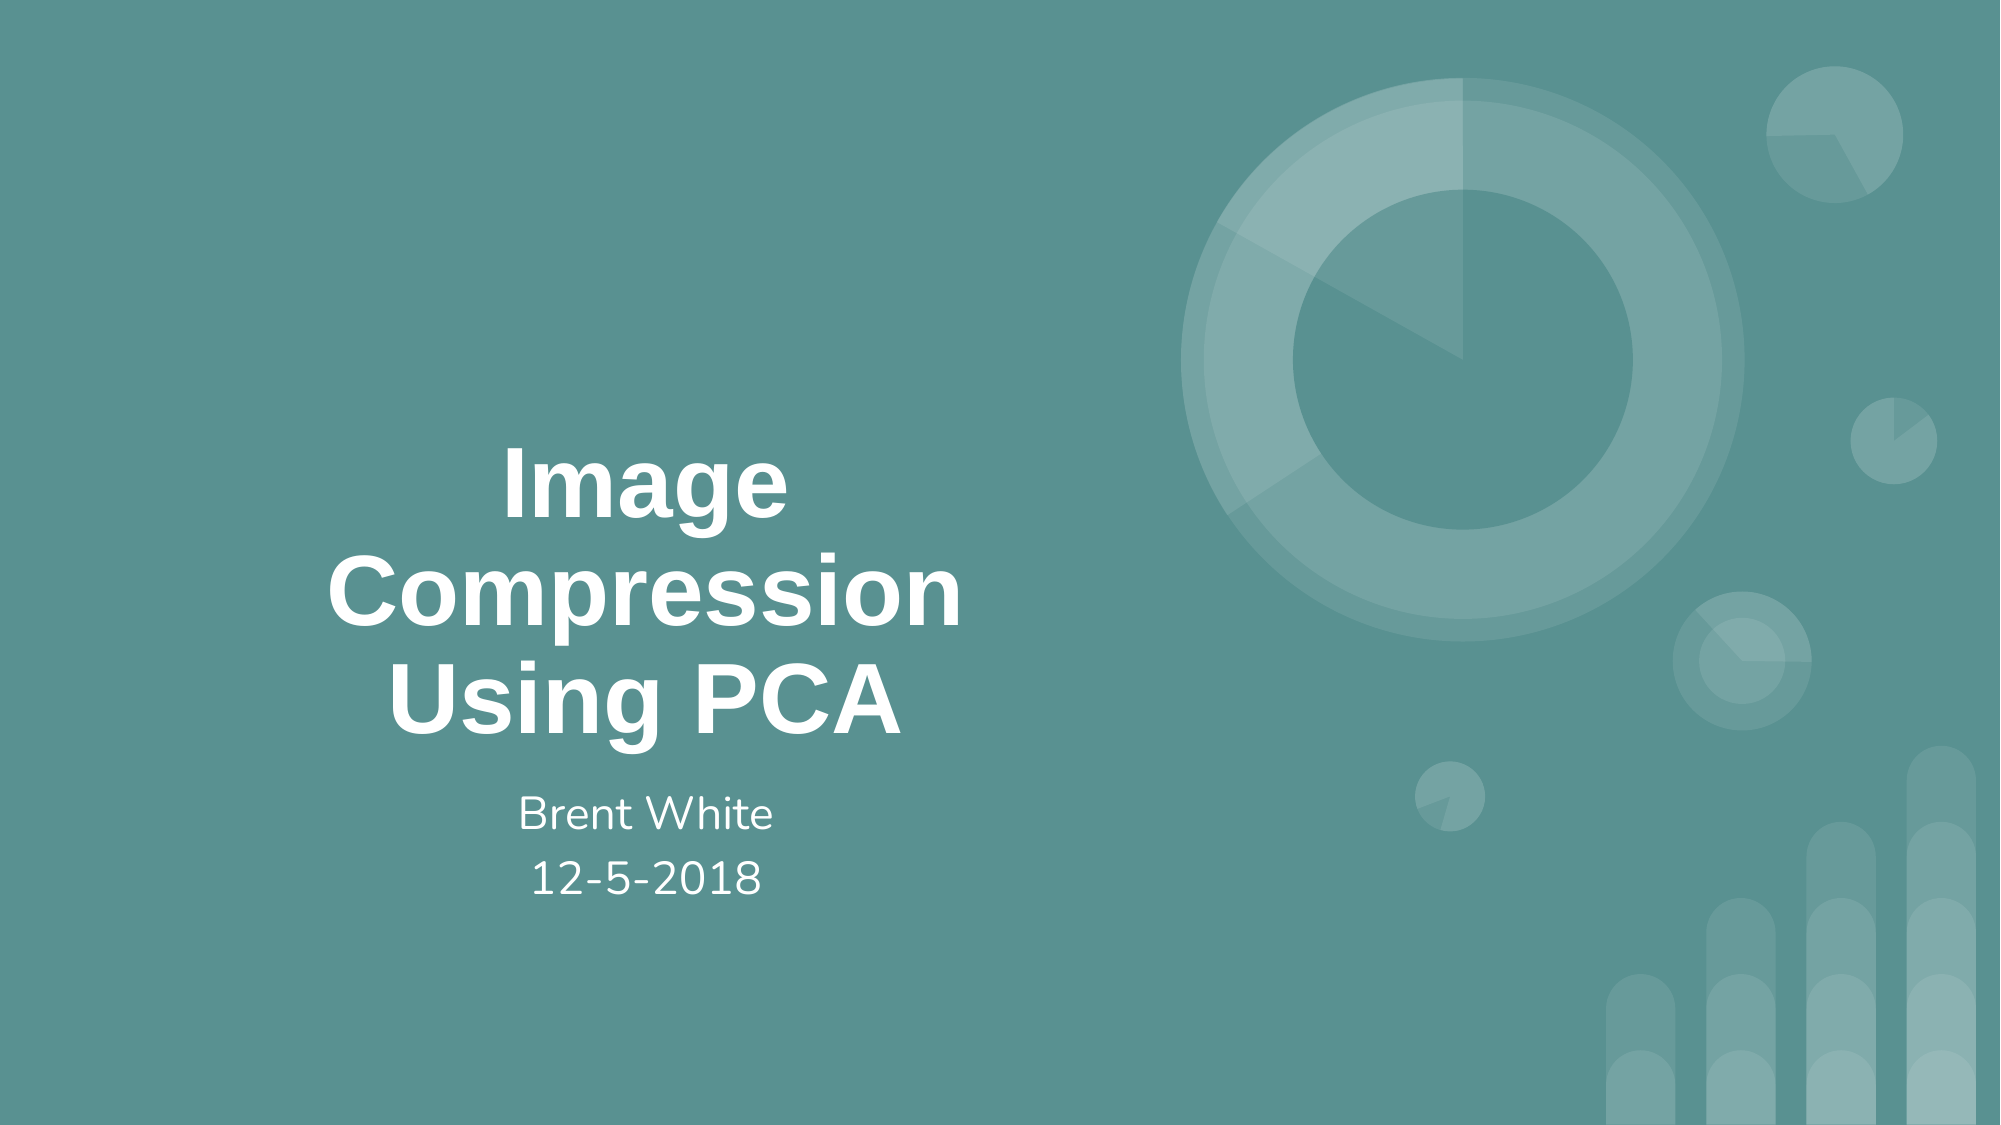

# Image Compression Using PCA
Brent White
12-5-2018